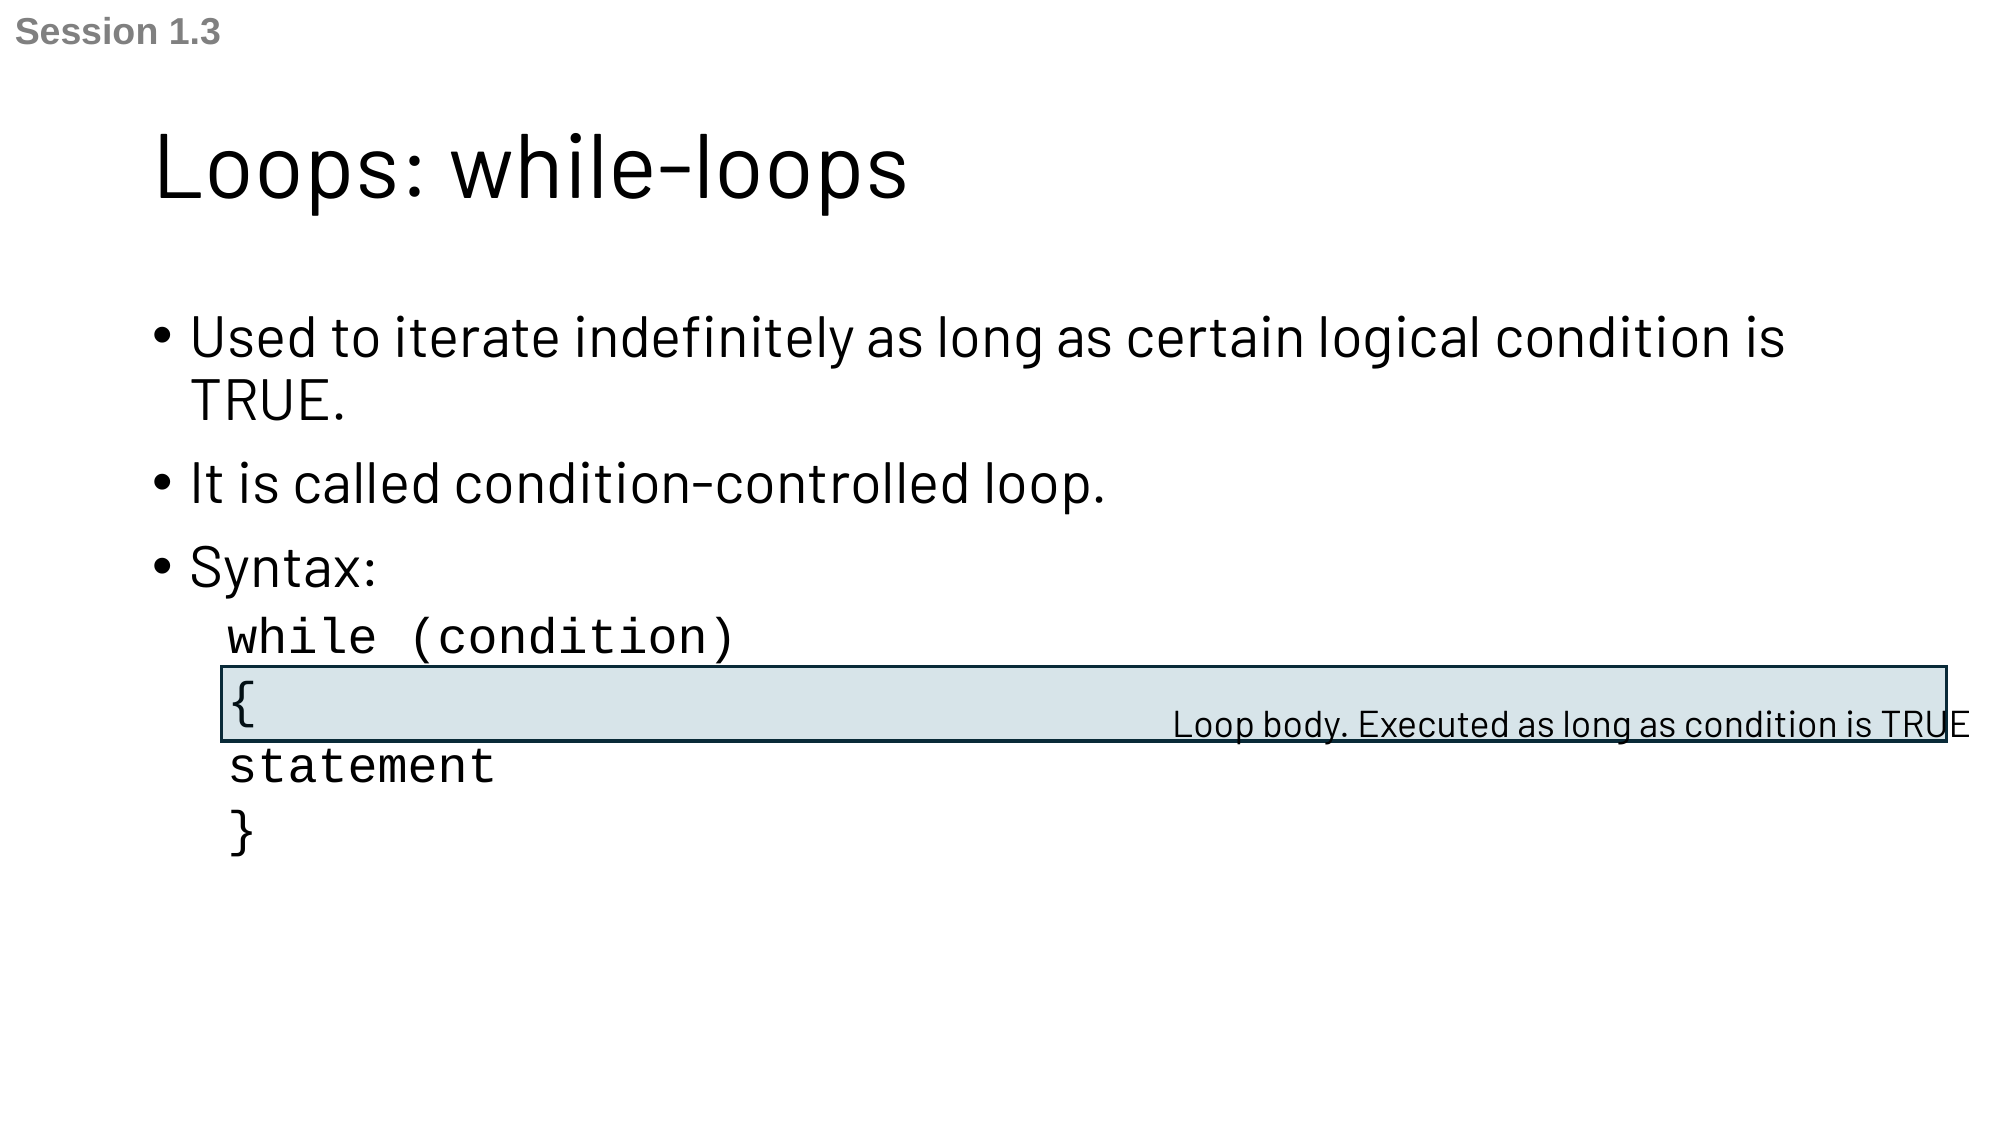

Session 1.3
# Loops: while-loops
Used to iterate indefinitely as long as certain logical condition is TRUE.
It is called condition-controlled loop.
Syntax:
while (condition)
{
statement
}

Loop body. Executed as long as condition is TRUE